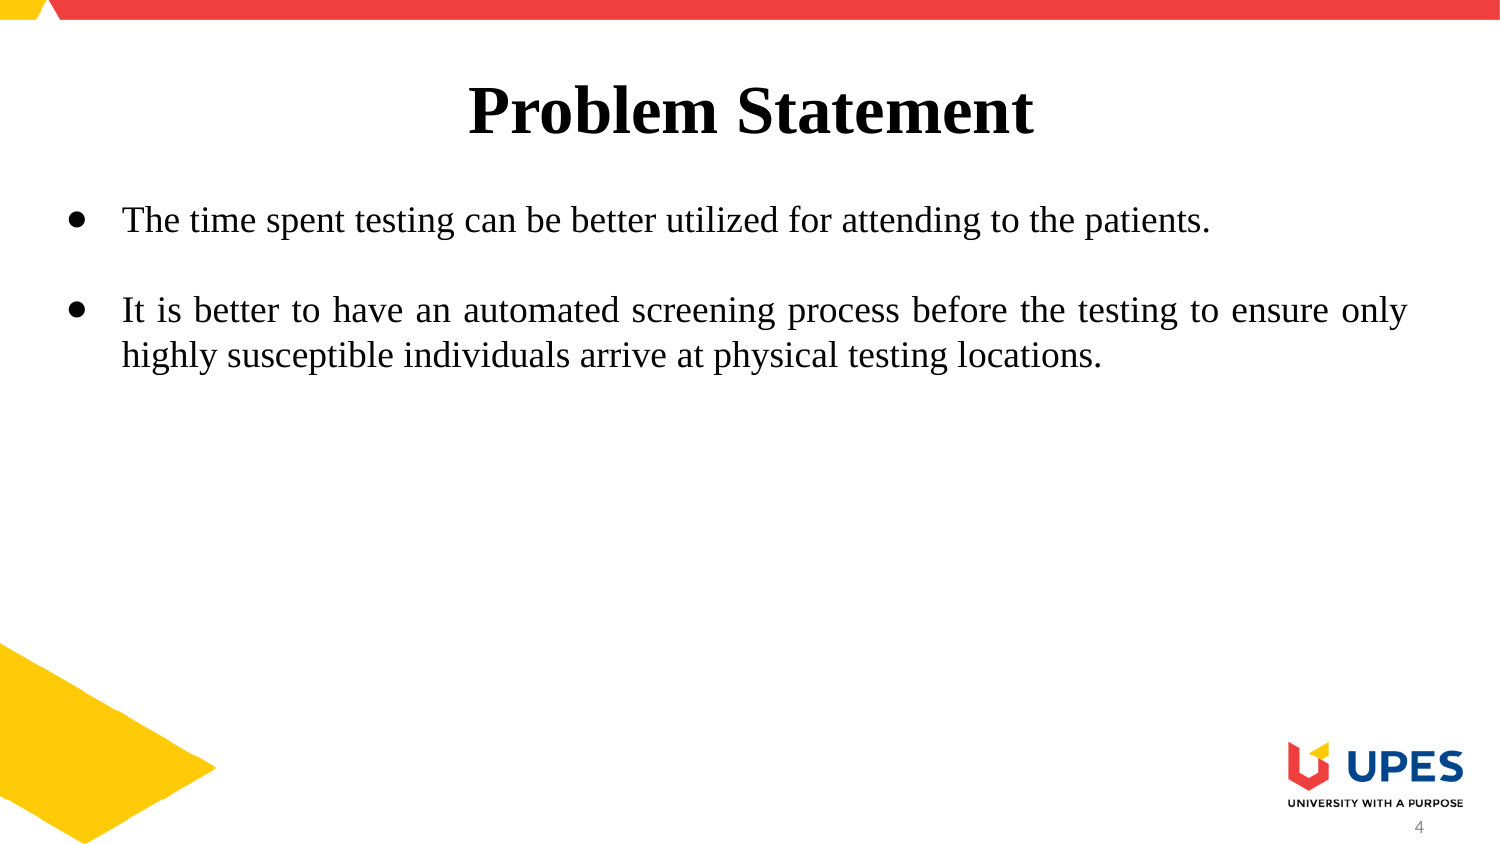

# Problem Statement
The time spent testing can be better utilized for attending to the patients.

It is better to have an automated screening process before the testing to ensure only highly susceptible individuals arrive at physical testing locations.

4